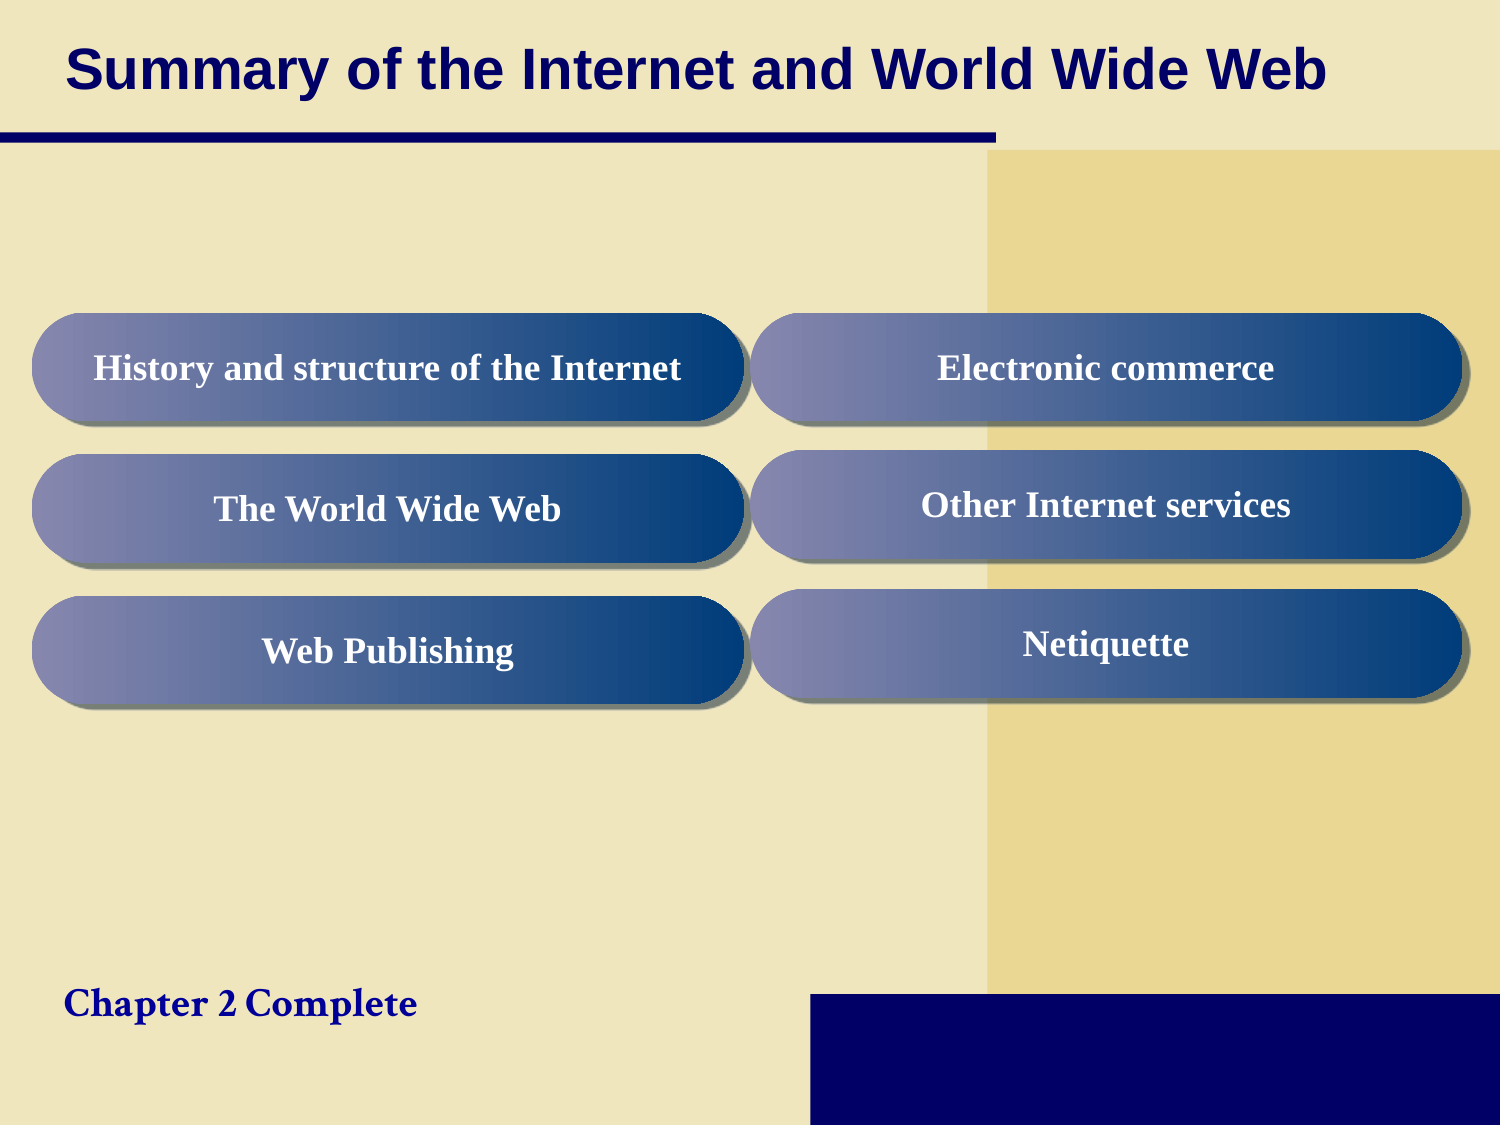

# Summary of the Internet and World Wide Web
History and structure of the Internet
Electronic commerce
Other Internet services
The World Wide Web
Netiquette
Web Publishing
Chapter 2 Complete